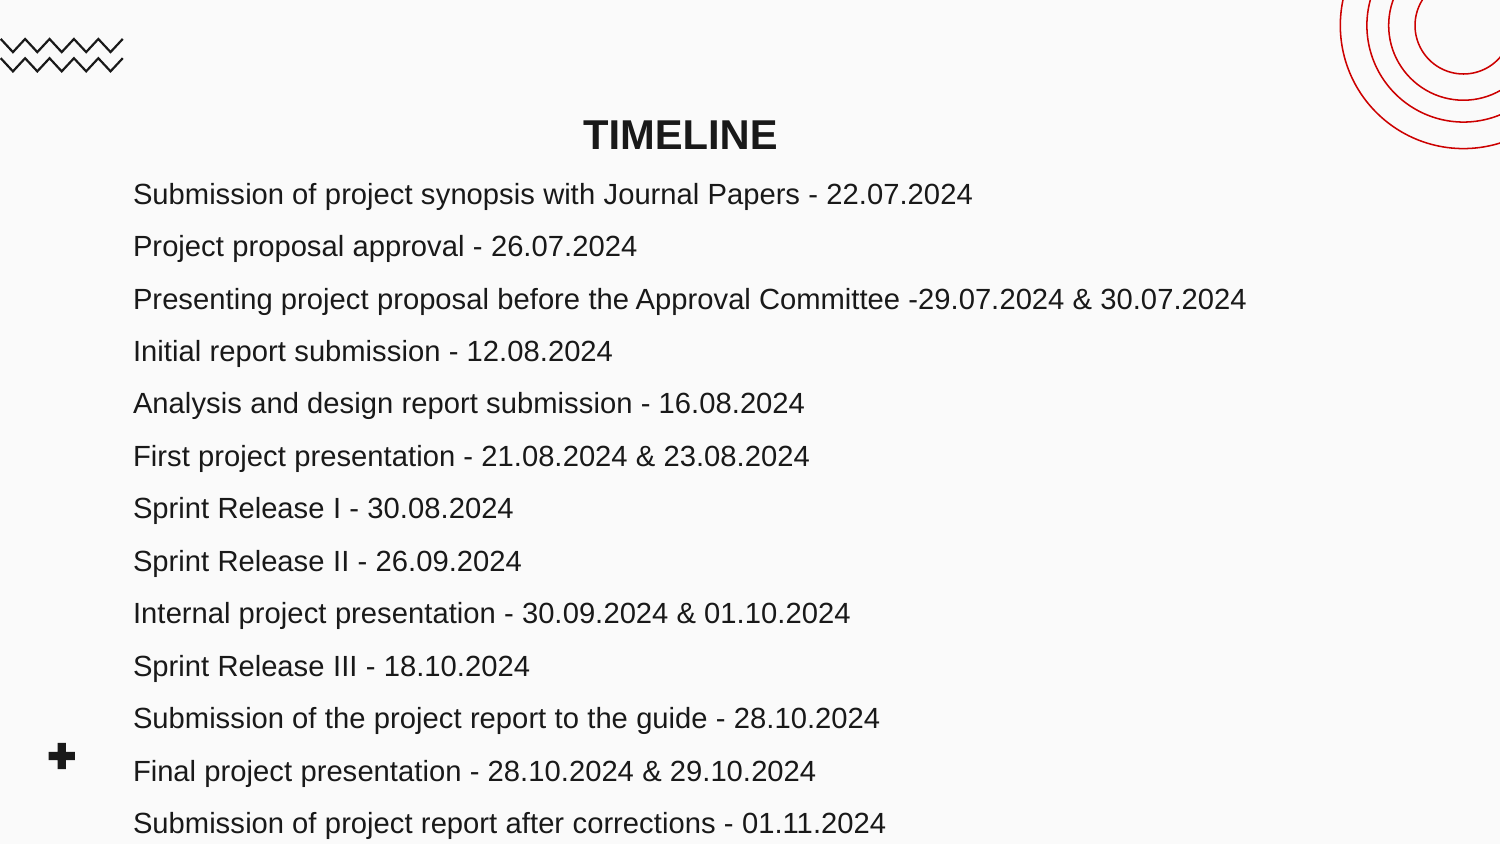

# TIMELINE  Submission of project synopsis with Journal Papers - 22.07.2024 Project proposal approval - 26.07.2024 Presenting project proposal before the Approval Committee -29.07.2024 & 30.07.2024 Initial report submission - 12.08.2024 Analysis and design report submission - 16.08.2024 First project presentation - 21.08.2024 & 23.08.2024 Sprint Release I - 30.08.2024 Sprint Release II - 26.09.2024 Internal project presentation - 30.09.2024 & 01.10.2024 Sprint Release III - 18.10.2024 Submission of the project report to the guide - 28.10.2024 Final project presentation - 28.10.2024 & 29.10.2024 Submission of project report after corrections - 01.11.2024